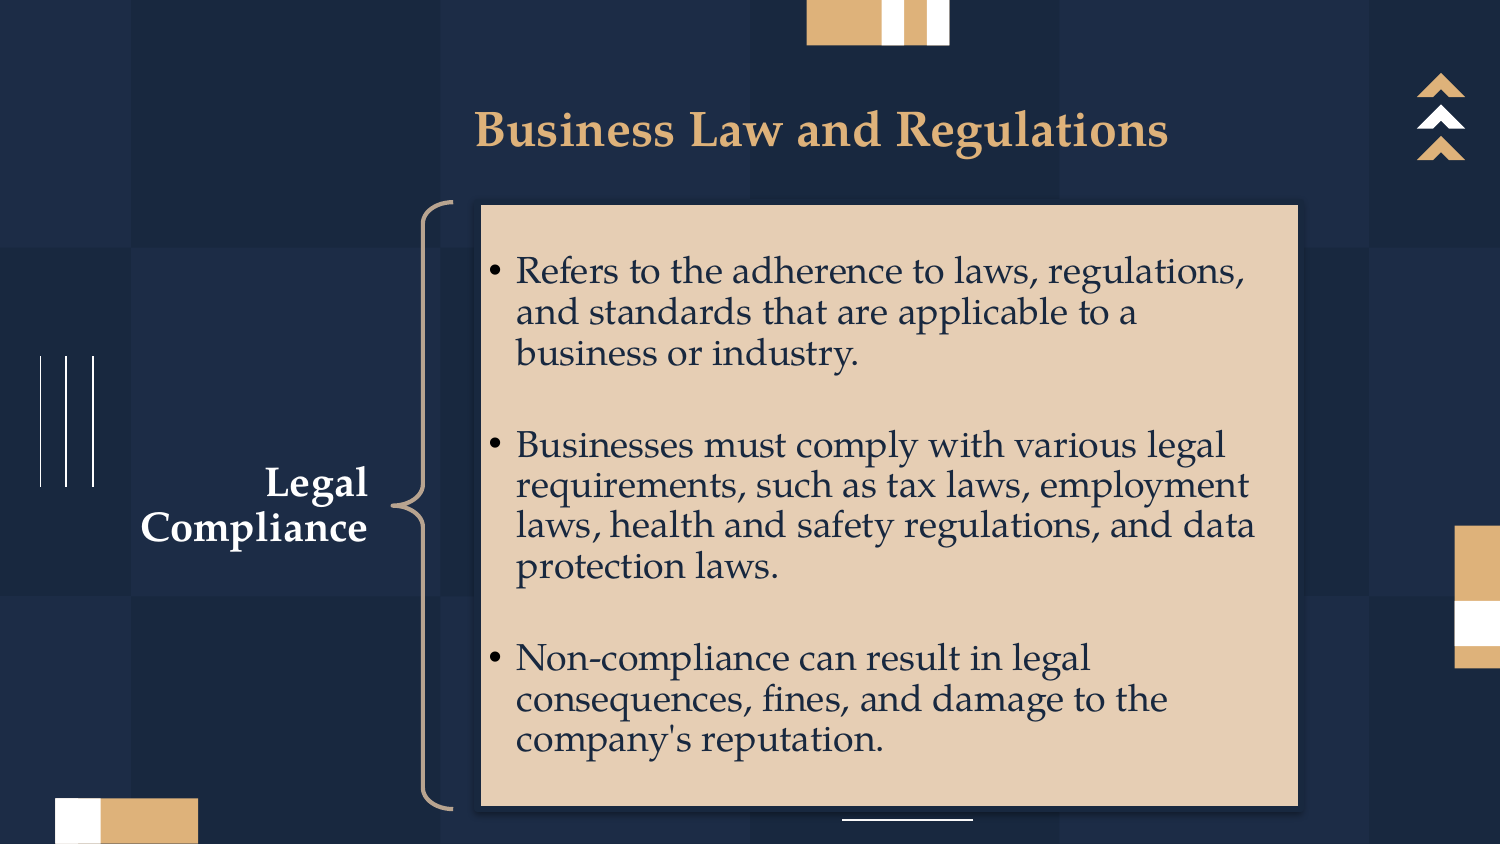

# Business Law and Regulations
Legal Compliance
Refers to the adherence to laws, regulations, and standards that are applicable to a business or industry.

Businesses must comply with various legal requirements, such as tax laws, employment laws, health and safety regulations, and data protection laws.

Non-compliance can result in legal consequences, fines, and damage to the company's reputation.